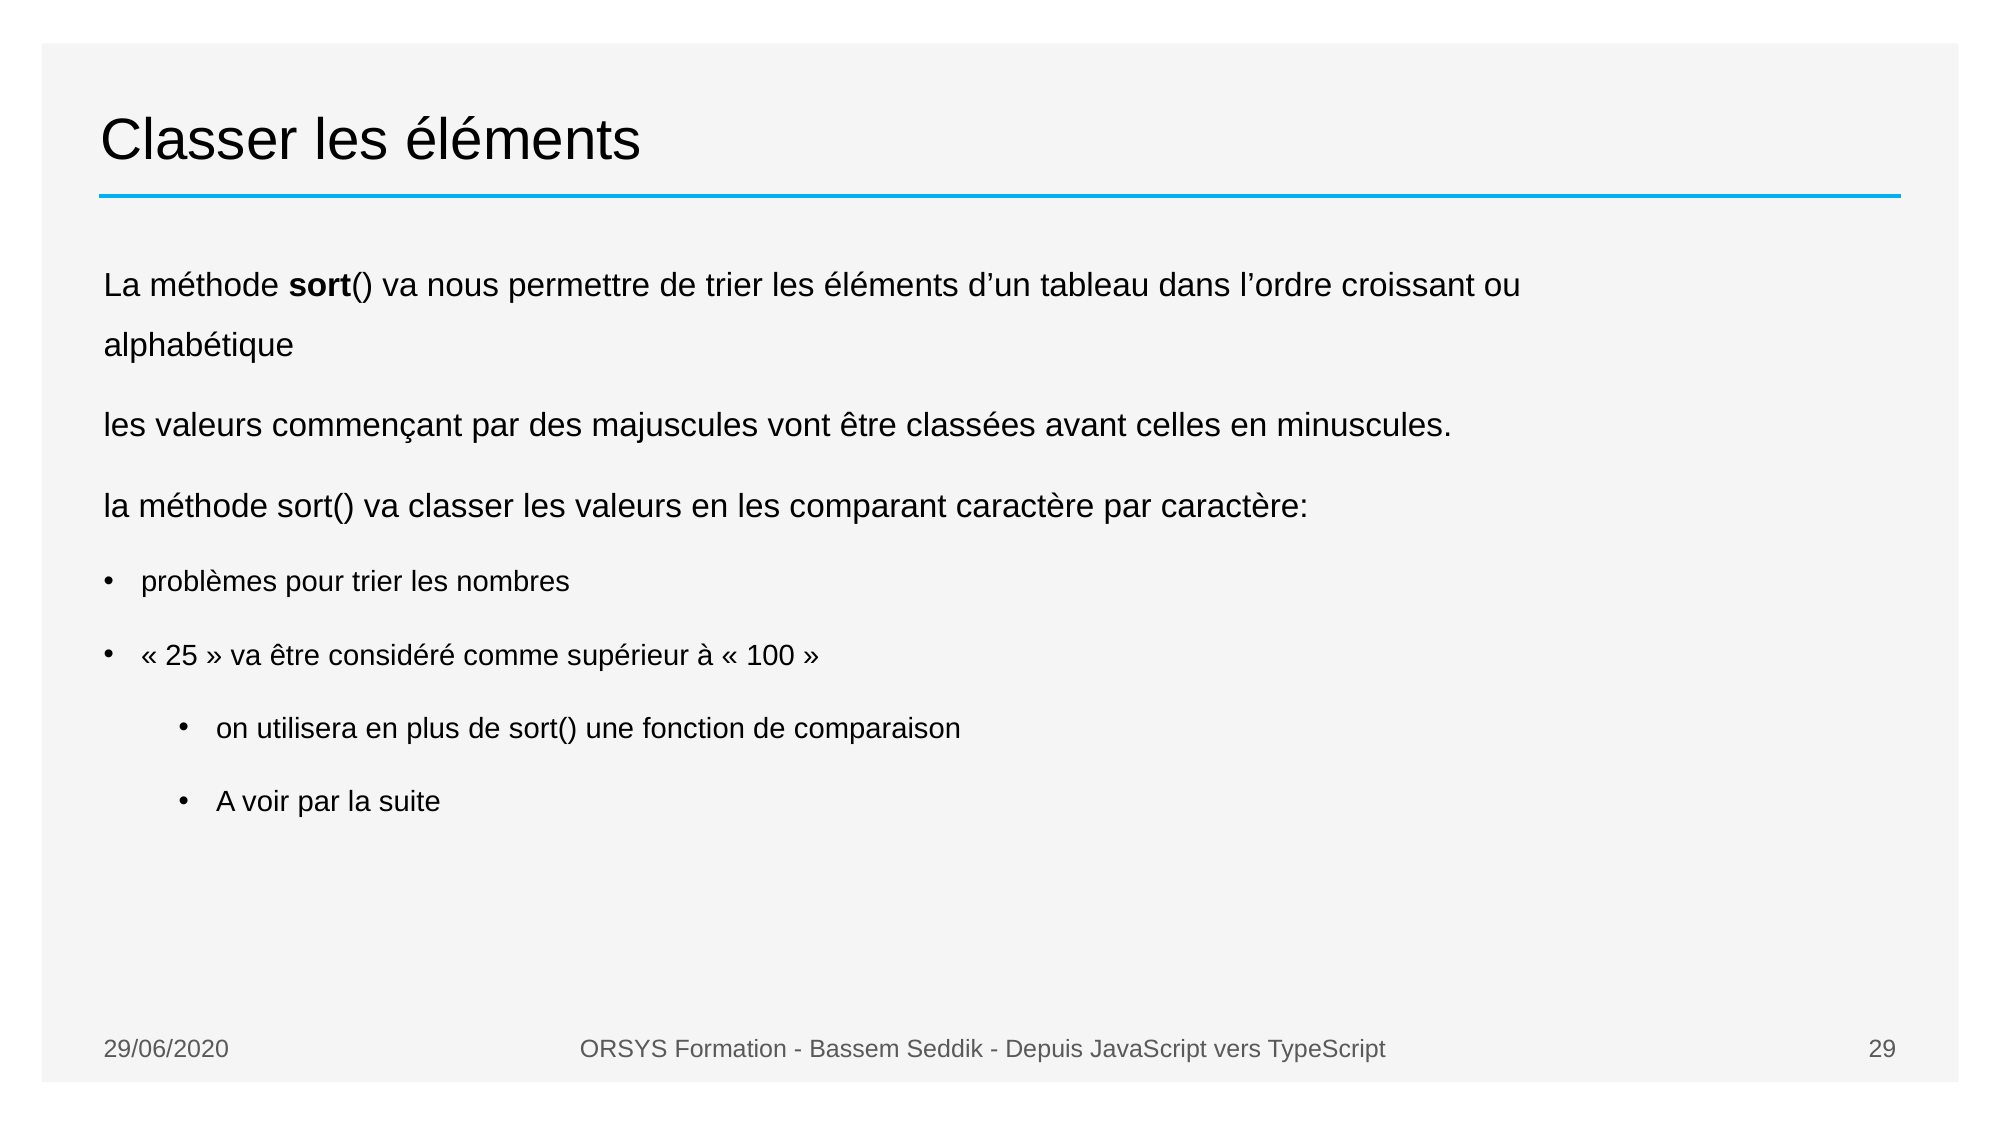

# Classer les éléments
La méthode sort() va nous permettre de trier les éléments d’un tableau dans l’ordre croissant ou alphabétique
les valeurs commençant par des majuscules vont être classées avant celles en minuscules.
la méthode sort() va classer les valeurs en les comparant caractère par caractère:
problèmes pour trier les nombres
« 25 » va être considéré comme supérieur à « 100 »
on utilisera en plus de sort() une fonction de comparaison
A voir par la suite
29/06/2020
ORSYS Formation - Bassem Seddik - Depuis JavaScript vers TypeScript
29